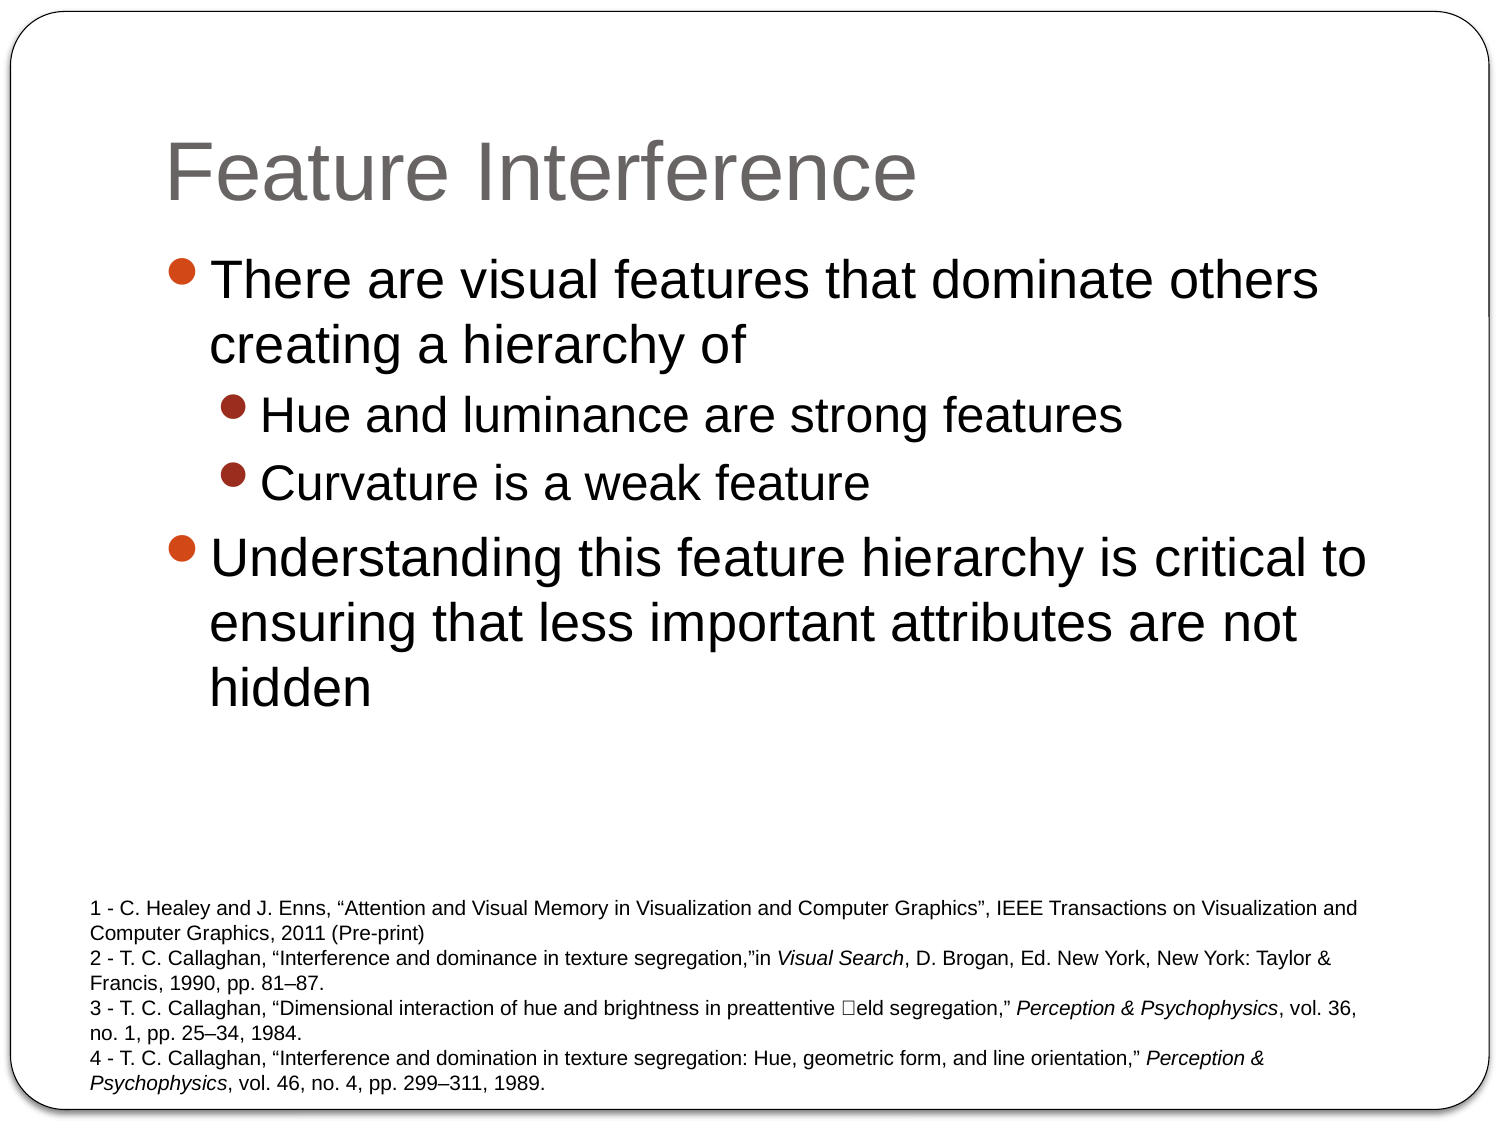

# Feature Interference
There are visual features that dominate others creating a hierarchy of
Hue and luminance are strong features
Curvature is a weak feature
Understanding this feature hierarchy is critical to ensuring that less important attributes are not hidden
1 - C. Healey and J. Enns, “Attention and Visual Memory in Visualization and Computer Graphics”, IEEE Transactions on Visualization and Computer Graphics, 2011 (Pre-print)
2 - T. C. Callaghan, “Interference and dominance in texture segregation,”in Visual Search, D. Brogan, Ed. New York, New York: Taylor & Francis, 1990, pp. 81–87.
3 - T. C. Callaghan, “Dimensional interaction of hue and brightness in preattentive 􀃀eld segregation,” Perception & Psychophysics, vol. 36, no. 1, pp. 25–34, 1984.
4 - T. C. Callaghan, “Interference and domination in texture segregation: Hue, geometric form, and line orientation,” Perception & Psychophysics, vol. 46, no. 4, pp. 299–311, 1989.